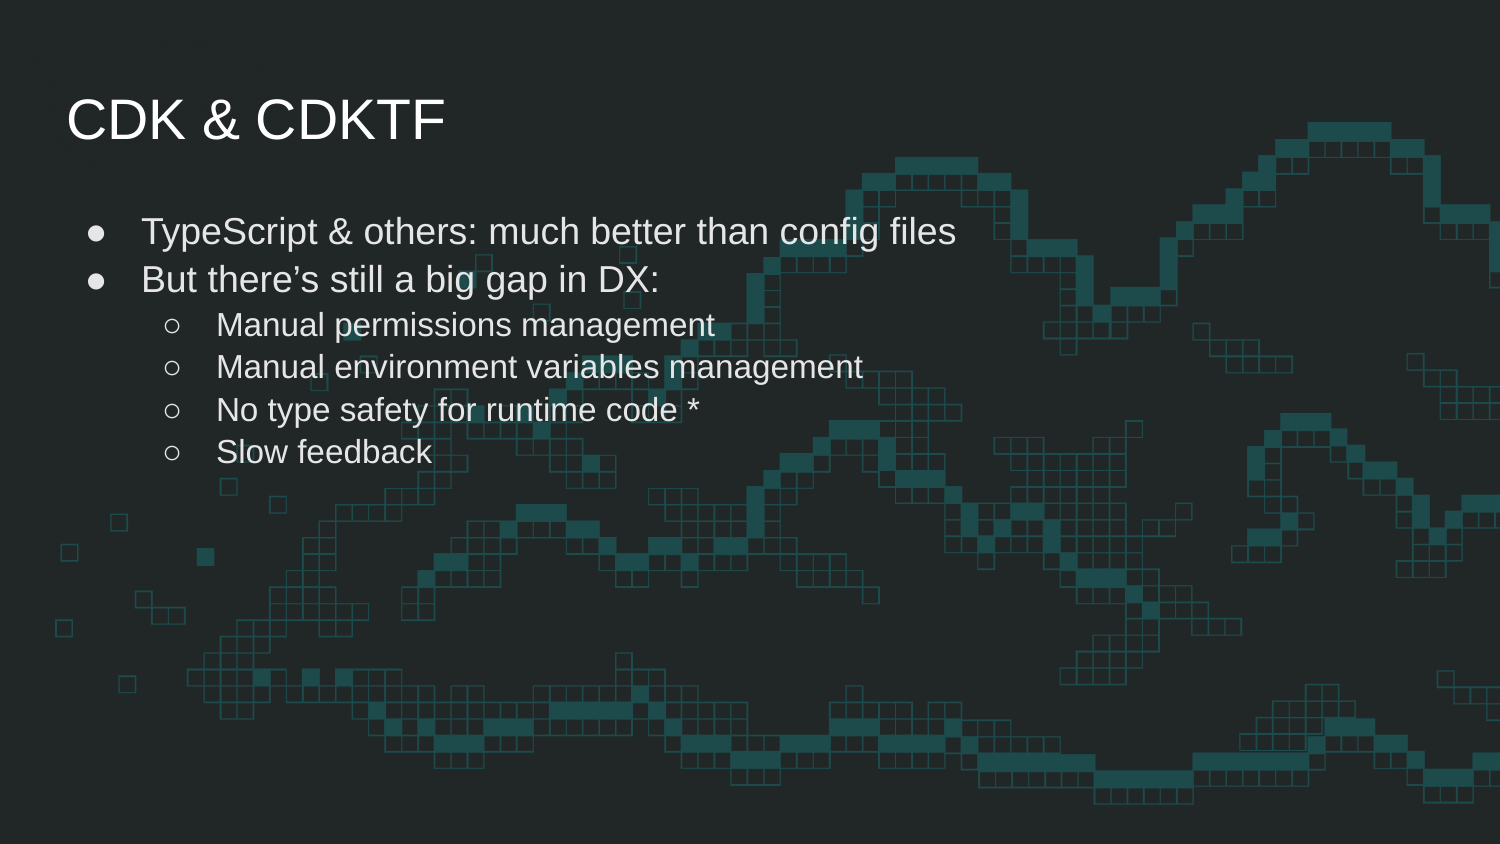

# CDK & CDKTF
TypeScript & others: much better than config files
But there’s still a big gap in DX:
Manual permissions management
Manual environment variables management
No type safety for runtime code *
Slow feedback